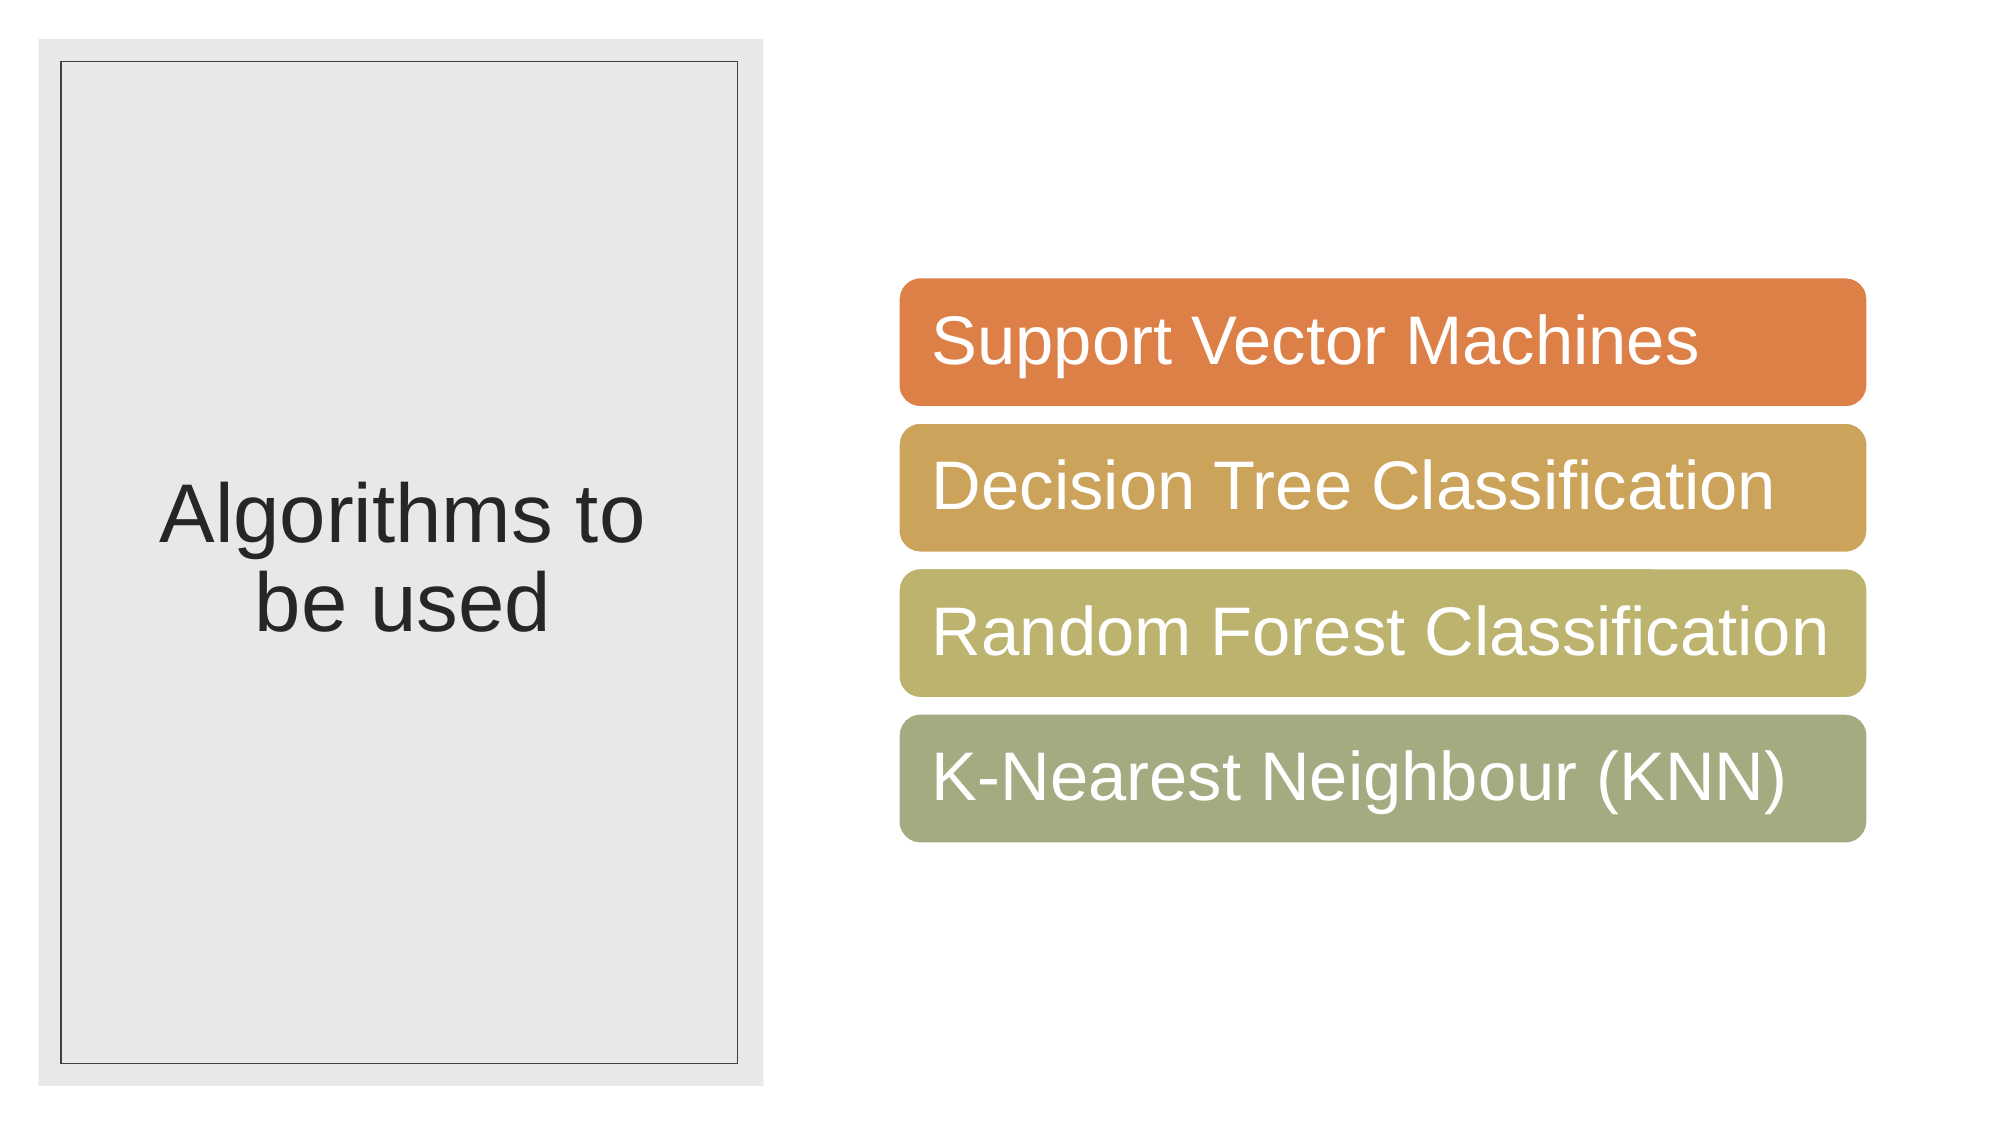

# Algorithms to be used
Support Vector Machines
Decision Tree Classification
Random Forest Classification
K-Nearest Neighbour (KNN)